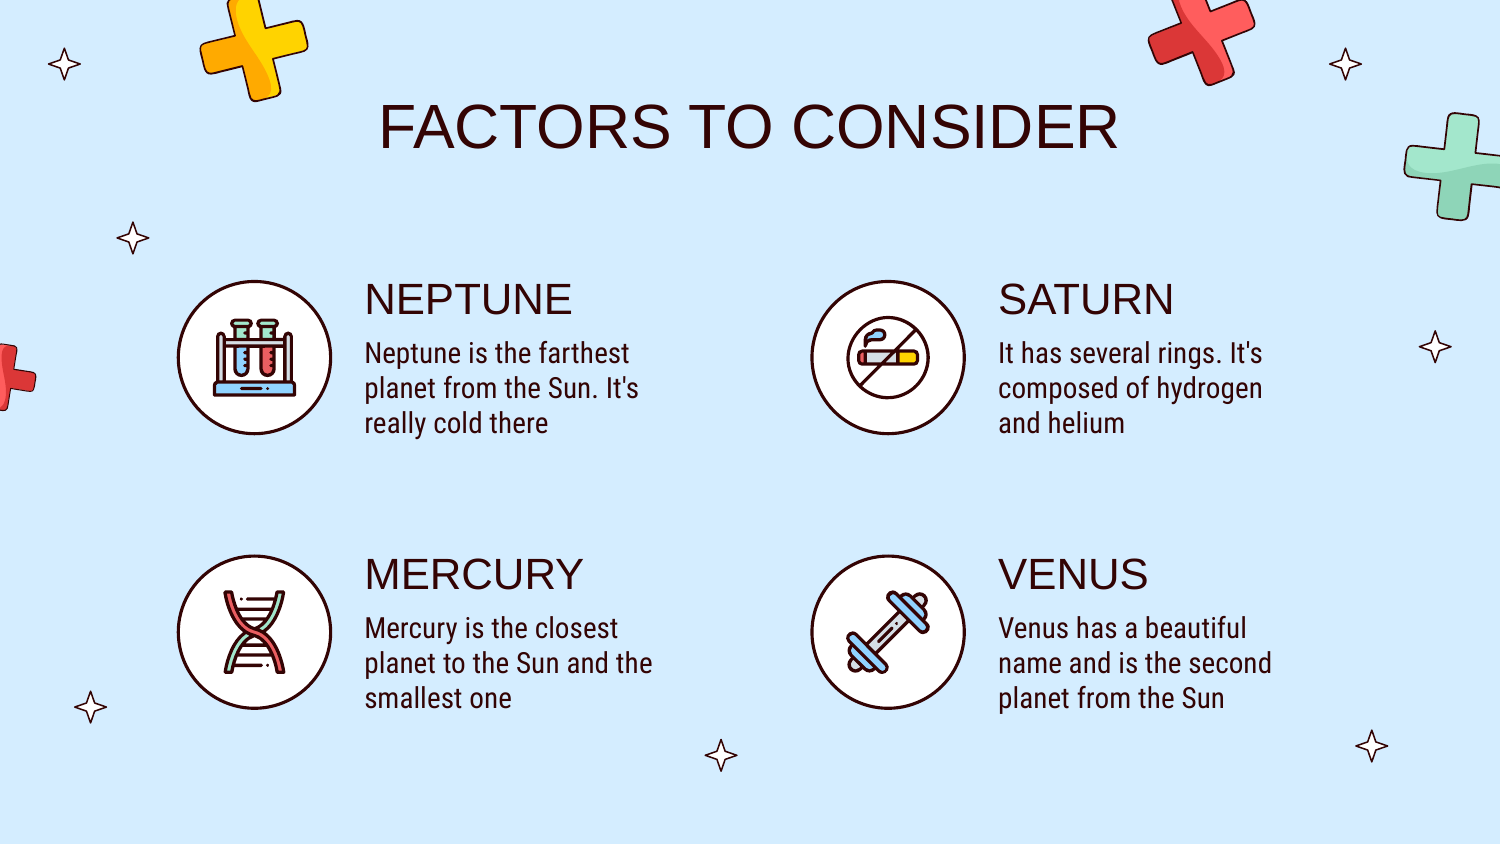

# FACTORS TO CONSIDER
NEPTUNE
SATURN

Neptune is the farthest planet from the Sun. It's really cold there
It has several rings. It's composed of hydrogen and helium
MERCURY
VENUS

Mercury is the closest planet to the Sun and the smallest one
Venus has a beautiful name and is the second planet from the Sun